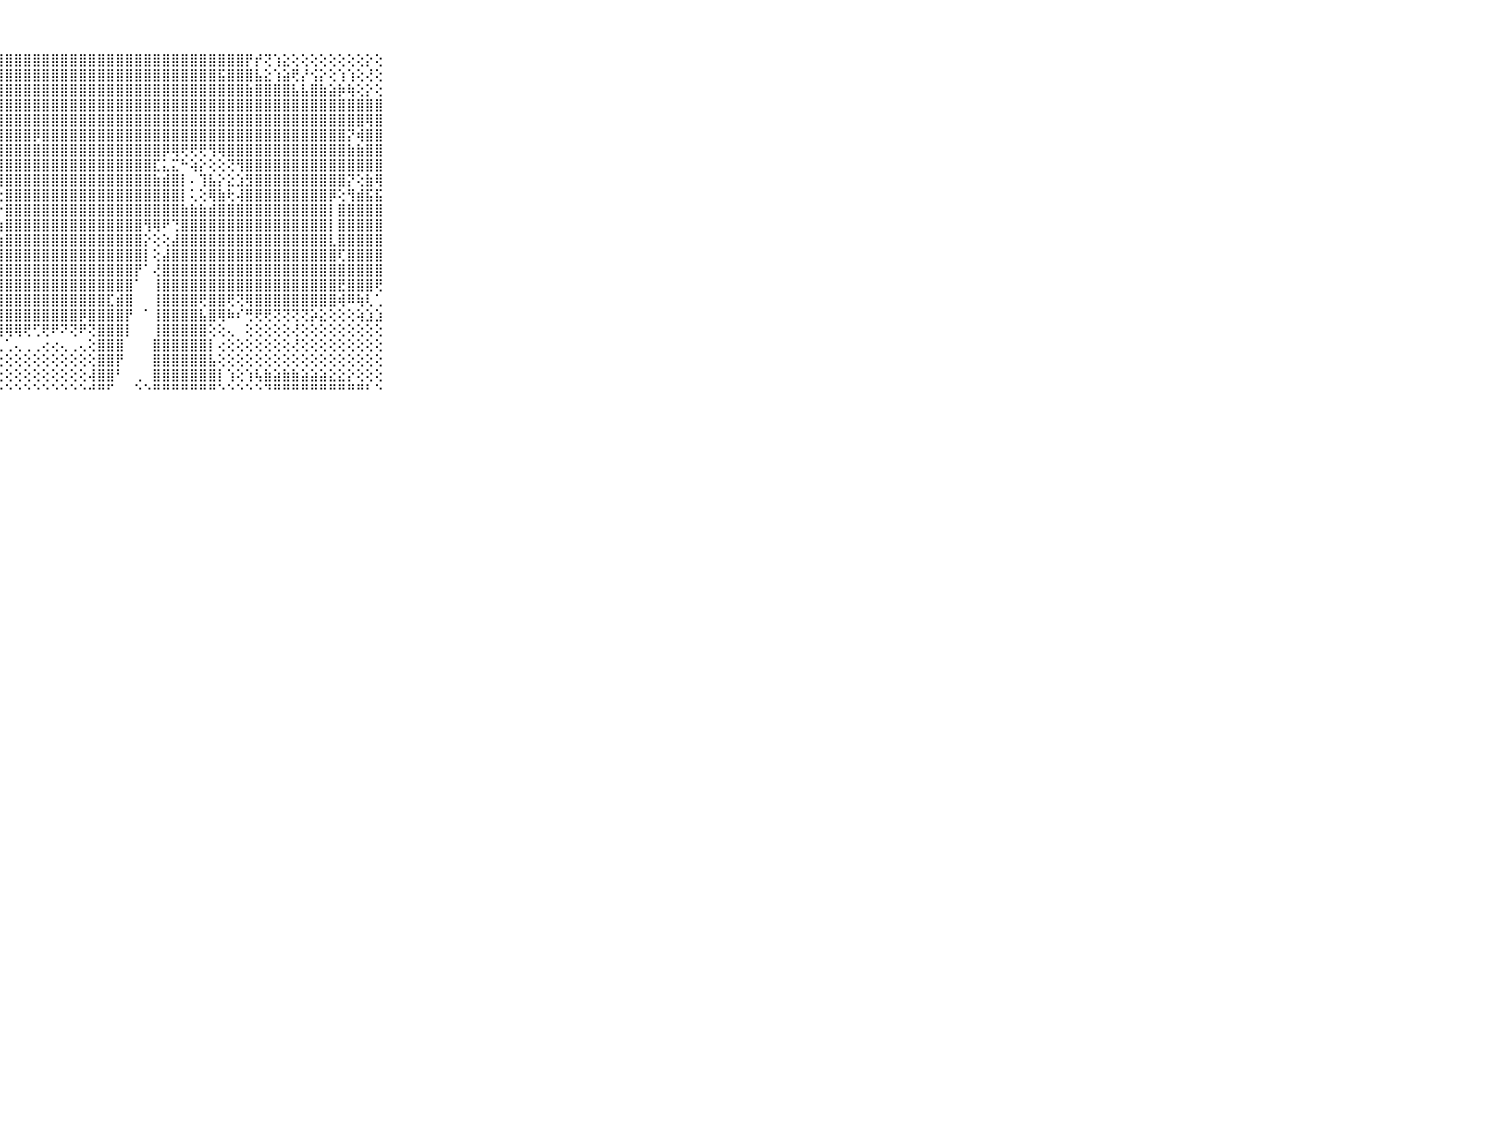

⠀⠀⠀⠀⠀⠀⠀⠀⠀⠀⠀⣿⣿⣿⣿⣿⣿⣿⣿⣿⣻⣿⡿⣿⣿⣿⣿⣿⣿⣿⣿⣿⣿⣿⣿⣿⣿⣿⣿⣿⣿⣿⣿⣿⣿⣿⣿⣿⣿⣿⣿⣿⣿⣿⡟⡞⢝⢱⣕⢕⢕⢕⢕⢕⢕⢕⢕⡕⢕⠀⠀⠀⠀⠀⠀⠀⠀⠀⠀⠀⠀
⠀⠀⠀⠀⠀⠀⠀⠀⠀⠀⠀⣿⣿⣿⣿⣿⣿⣿⣿⣿⣿⣿⣿⣿⣿⣿⣿⣿⣿⣿⣿⣿⣿⣿⣿⣿⣿⣿⣿⣿⣿⣿⣿⣿⣿⣿⣿⣿⣿⣿⣿⣯⣿⣿⣿⣧⣕⢱⣵⢟⡜⢪⡕⢕⢱⢱⢕⢜⢕⠀⠀⠀⠀⠀⠀⠀⠀⠀⠀⠀⠀
⠀⠀⠀⠀⠀⠀⠀⠀⠀⠀⠀⣿⣿⣿⣿⣿⣿⣿⣿⣿⣿⣿⣿⣿⣿⣿⣿⣿⣿⣿⣿⣿⣿⣿⣿⣿⣿⣿⣿⣿⣿⣿⣿⣿⣿⣿⣿⣿⣿⣿⣿⣿⣿⣿⣷⣿⣿⣿⣿⣧⣧⣿⣷⣵⡷⢷⢕⡕⢕⠀⠀⠀⠀⠀⠀⠀⠀⠀⠀⠀⠀
⠀⠀⠀⠀⠀⠀⠀⠀⠀⠀⠀⣿⣿⣿⣿⣿⣿⣿⣿⣿⣿⣿⣿⣿⣿⣿⣿⣿⣿⣿⣿⣿⣿⣿⣿⣿⣿⣿⣿⣿⣿⣿⣿⣿⣿⣿⣿⣿⣿⣿⣿⣿⣿⣿⣿⣿⣿⣿⣿⣿⣿⣿⣿⣿⣿⣿⣿⣿⣿⠀⠀⠀⠀⠀⠀⠀⠀⠀⠀⠀⠀
⠀⠀⠀⠀⠀⠀⠀⠀⠀⠀⠀⣿⣿⣿⣿⡿⢿⢟⢟⢟⢻⢿⣿⣿⣿⣿⣿⣿⣿⣿⣿⣿⣿⣿⣿⣿⣿⣿⣿⣿⣿⣿⣿⣿⣿⣿⣿⣿⣿⣿⣿⣿⣿⣿⣿⣿⣿⣿⣿⣿⣿⣿⣿⣿⣿⣿⣿⢿⣿⠀⠀⠀⠀⠀⠀⠀⠀⠀⠀⠀⠀
⠀⠀⠀⠀⠀⠀⠀⠀⠀⠀⠀⣿⢿⢏⢑⠑⠕⠑⠕⠱⢵⣕⡜⢝⢿⣿⣿⣿⣿⣿⣿⡿⣿⣿⣿⣿⣿⣿⣿⣿⣿⣿⣿⣿⣿⣿⣿⣿⣿⣿⣿⣿⣿⣿⣿⣿⣿⣿⣿⣿⣿⣿⣿⣿⣿⡝⢾⣿⣿⠀⠀⠀⠀⠀⠀⠀⠀⠀⠀⠀⠀
⠀⠀⠀⠀⠀⠀⠀⠀⠀⠀⠀⢕⢕⢜⢝⢝⢙⢝⢗⢖⠖⢑⢝⢳⣕⢝⢿⣿⣿⣿⣿⣿⣿⣿⣿⣿⣿⣿⣿⣿⣿⣿⣿⣿⣿⡿⢿⢟⢟⢟⢻⢿⣿⣿⣿⣿⣿⣿⣿⣿⣿⣿⣿⣿⣿⣷⣷⣿⣿⠀⠀⠀⠀⠀⠀⠀⠀⠀⠀⠀⠀
⠀⠀⠀⠀⠀⠀⠀⠀⠀⠀⠀⢕⢕⢕⢕⢕⢕⢕⢕⢅⢕⢕⢕⢕⢜⢧⡜⣿⣿⣿⣿⣿⣿⣿⣿⣿⣿⣿⣿⣿⣿⣿⣿⣿⣏⣅⣍⠓⢵⡕⢕⢕⢝⢻⣿⣿⣿⣿⣿⣿⣿⣿⣿⣿⣿⣿⣿⣿⣿⠀⠀⠀⠀⠀⠀⠀⠀⠀⠀⠀⠀
⠀⠀⠀⠀⠀⠀⠀⠀⠀⠀⠀⣿⣿⣾⣷⣷⣷⣵⣕⣕⣕⢕⢕⢕⢕⢜⣷⢸⣿⣿⣿⣿⣿⣿⣿⣿⣿⣿⣿⣿⣿⣿⣿⣿⣷⣾⣿⡇⠄⢹⣧⡕⣕⣱⣻⣿⣿⣿⣿⣿⣿⣿⣿⣿⣿⡝⢕⣷⢿⠀⠀⠀⠀⠀⠀⠀⠀⠀⠀⠀⠀
⠀⠀⠀⠀⠀⠀⠀⠀⠀⠀⠀⣿⣿⣿⣿⣿⣿⣿⣿⣿⣿⣿⣿⣿⣷⣷⣿⢕⣿⣿⣿⣿⣿⣿⣿⣿⣿⣿⣿⣿⣿⣿⣿⣿⣿⣿⣿⡇⢅⢕⢿⣷⢗⢼⣿⣿⣿⣿⣿⣿⣿⣿⣿⡿⢕⢻⣾⣯⣯⠀⠀⠀⠀⠀⠀⠀⠀⠀⠀⠀⠀
⠀⠀⠀⠀⠀⠀⠀⠀⠀⠀⠀⣿⣿⣿⣿⣿⣿⣿⣿⣿⣿⣿⣿⣿⣿⣿⣿⡕⣿⣿⣿⣿⣿⣿⣿⣿⣿⣿⣿⣿⣿⣿⣿⣿⣿⣿⣿⣷⣷⣷⣾⣿⣿⣿⣿⣿⣿⣿⣿⣿⣿⣿⣿⡇⣿⣿⣿⣿⣿⠀⠀⠀⠀⠀⠀⠀⠀⠀⠀⠀⠀
⠀⠀⠀⠀⠀⠀⠀⠀⠀⠀⠀⣿⣿⣿⣿⣿⣿⣿⣿⣿⣿⣿⣿⣿⣿⣿⣿⣱⣿⣿⣿⣿⣿⣿⣿⣿⣿⣿⣿⣿⣿⣿⣿⢻⢿⠟⢙⣿⣿⣿⣿⣿⣿⣿⣿⣿⣿⣿⣿⣿⣿⣿⣿⡇⣿⣿⣿⣿⣿⠀⠀⠀⠀⠀⠀⠀⠀⠀⠀⠀⠀
⠀⠀⠀⠀⠀⠀⠀⠀⠀⠀⠀⣿⣿⣿⣿⣿⣿⣿⣿⣿⣿⣿⣿⣿⣿⣿⣿⣱⣿⣿⣿⣿⣿⣿⣿⣿⣿⣿⣿⣿⣿⣿⣿⡕⢕⢕⣼⣿⣿⣿⣿⣿⣿⣿⣿⣿⣿⣿⣿⣿⣿⣿⣿⣇⣿⣿⣿⣿⣿⠀⠀⠀⠀⠀⠀⠀⠀⠀⠀⠀⠀
⠀⠀⠀⠀⠀⠀⠀⠀⠀⠀⠀⣿⣿⣿⣿⣿⣿⣿⣿⣿⣿⣿⣿⣿⣿⣿⡇⣾⣿⣿⣿⣿⣿⣿⣿⣿⣿⣿⣿⣿⣿⣿⣿⡇⢕⣼⣿⣿⣿⣿⣿⣿⣿⣿⣿⣿⣿⣿⣿⣿⣿⣿⣿⣿⢏⣿⣿⣿⣿⠀⠀⠀⠀⠀⠀⠀⠀⠀⠀⠀⠀
⠀⠀⠀⠀⠀⠀⠀⠀⠀⠀⠀⣿⣿⣿⣿⣿⣿⣿⣿⣿⣿⣿⣿⣿⣿⣿⡇⣿⣿⣿⣿⣿⣿⣿⣿⣿⣿⣿⣿⣿⣿⣿⡟⠁⢜⣿⣿⣿⣿⣿⣿⣿⣿⣿⣿⣿⣿⣿⣿⣿⣿⣿⣿⣿⣿⣿⣿⣿⣿⠀⠀⠀⠀⠀⠀⠀⠀⠀⠀⠀⠀
⠀⠀⠀⠀⠀⠀⠀⠀⠀⠀⠀⣿⣿⣿⣿⣿⣿⣿⣿⣿⣿⣿⣿⣿⣿⣿⡇⣿⣿⣿⣿⣿⣿⣿⣿⣿⣿⣿⣿⣿⣿⣿⠁⠀⢸⣿⣿⣿⣿⣿⣿⣿⣿⣿⣿⣿⣿⣿⣿⣿⣿⣿⣿⣿⣟⣿⣿⣿⢟⠀⠀⠀⠀⠀⠀⠀⠀⠀⠀⠀⠀
⠀⠀⠀⠀⠀⠀⠀⠀⠀⠀⠀⣿⣿⣿⣿⣿⣿⣿⣿⣿⣿⣿⣿⣿⣿⣿⡇⣿⣿⣿⣿⣿⣿⣿⣿⣿⣿⣿⣿⣏⣾⣿⠀⠀⢸⣿⣿⣿⣿⢟⣿⣿⢟⢝⢿⣿⣿⣿⣿⣿⣿⣿⣿⣿⢾⠿⢷⢇⢁⠀⠀⠀⠀⠀⠀⠀⠀⠀⠀⠀⠀
⠀⠀⠀⠀⠀⠀⠀⠀⠀⠀⠀⢿⢿⢿⢿⢿⢿⢿⢿⢿⣿⡿⣿⢿⢿⢿⢕⢻⣿⣿⣿⣿⣿⣿⣿⣿⡿⣿⣿⣿⣿⡟⠀⠁⢸⣿⣿⣿⣿⣧⣿⢿⠷⠎⢛⢟⢟⢝⢝⢝⢝⡵⣕⢕⢕⢕⢵⣱⣱⠀⠀⠀⠀⠀⠀⠀⠀⠀⠀⠀⠀
⠀⠀⠀⠀⠀⠀⠀⠀⠀⠀⠀⢜⣗⣷⣷⣷⢷⣇⢗⢷⢕⢕⣕⣕⣕⢕⣱⢸⢿⢿⢟⢋⢟⠟⠝⢝⠟⢝⣿⣿⣿⡇⠀⠀⢸⣿⣿⣿⣿⣿⢕⢕⢄⠀⢕⢕⢕⢕⢕⢜⢕⢕⢕⢕⢕⢕⢕⢕⢕⠀⠀⠀⠀⠀⠀⠀⠀⠀⠀⠀⠀
⠀⠀⠀⠀⠀⠀⠀⠀⠀⠀⠀⣵⣷⣾⢿⢾⠿⠿⠟⠟⢛⢛⢛⢙⢉⢉⠁⢁⢁⢄⢀⢀⢔⢔⢄⢀⢄⢕⣿⣿⣿⠀⠀⠀⣿⣿⣿⣿⣿⣿⡇⢔⢕⢕⢕⢕⢕⢕⢕⢜⢕⢕⢕⢕⢕⢕⢕⢕⢕⠀⠀⠀⠀⠀⠀⠀⠀⠀⠀⠀⠀
⠀⠀⠀⠀⠀⠀⠀⠀⠀⠀⠀⢀⢄⢔⢔⢕⢕⢕⢕⢕⢕⢕⢕⢕⢕⢕⢕⢕⢕⢕⢕⢕⢕⢕⢕⢕⢕⢕⣿⣿⡟⠀⠀⠀⣿⣿⣿⣿⣿⣿⣧⢕⢕⢕⢕⢕⢕⢕⢕⢕⢕⢕⢕⢕⢕⢕⢕⢕⢕⠀⠀⠀⠀⠀⠀⠀⠀⠀⠀⠀⠀
⠀⠀⠀⠀⠀⠀⠀⠀⠀⠀⠀⢕⢕⢕⢕⢕⢕⢕⢕⢕⢕⢕⢕⢕⢕⢕⢕⢕⢕⢕⢕⢕⢕⢕⢕⢕⢕⢼⣿⣿⠃⠀⢀⠀⣿⣿⣿⣿⣿⣿⣿⡇⢱⢕⢱⢧⣷⣵⣷⣷⣵⣵⣵⣕⣕⡕⢕⢕⢕⠀⠀⠀⠀⠀⠀⠀⠀⠀⠀⠀⠀
⠀⠀⠀⠀⠀⠀⠀⠀⠀⠀⠀⠑⠑⠑⠑⠑⠑⠑⠑⠑⠑⠑⠑⠑⠑⠑⠑⠑⠑⠑⠑⠑⠑⠑⠑⠑⠑⠚⠛⠋⠀⠀⠑⠑⠛⠛⠛⠛⠛⠛⠛⠑⠑⠑⠑⠑⠙⠛⠛⠛⠛⠛⠛⠛⠛⠛⠛⠃⠑⠀⠀⠀⠀⠀⠀⠀⠀⠀⠀⠀⠀